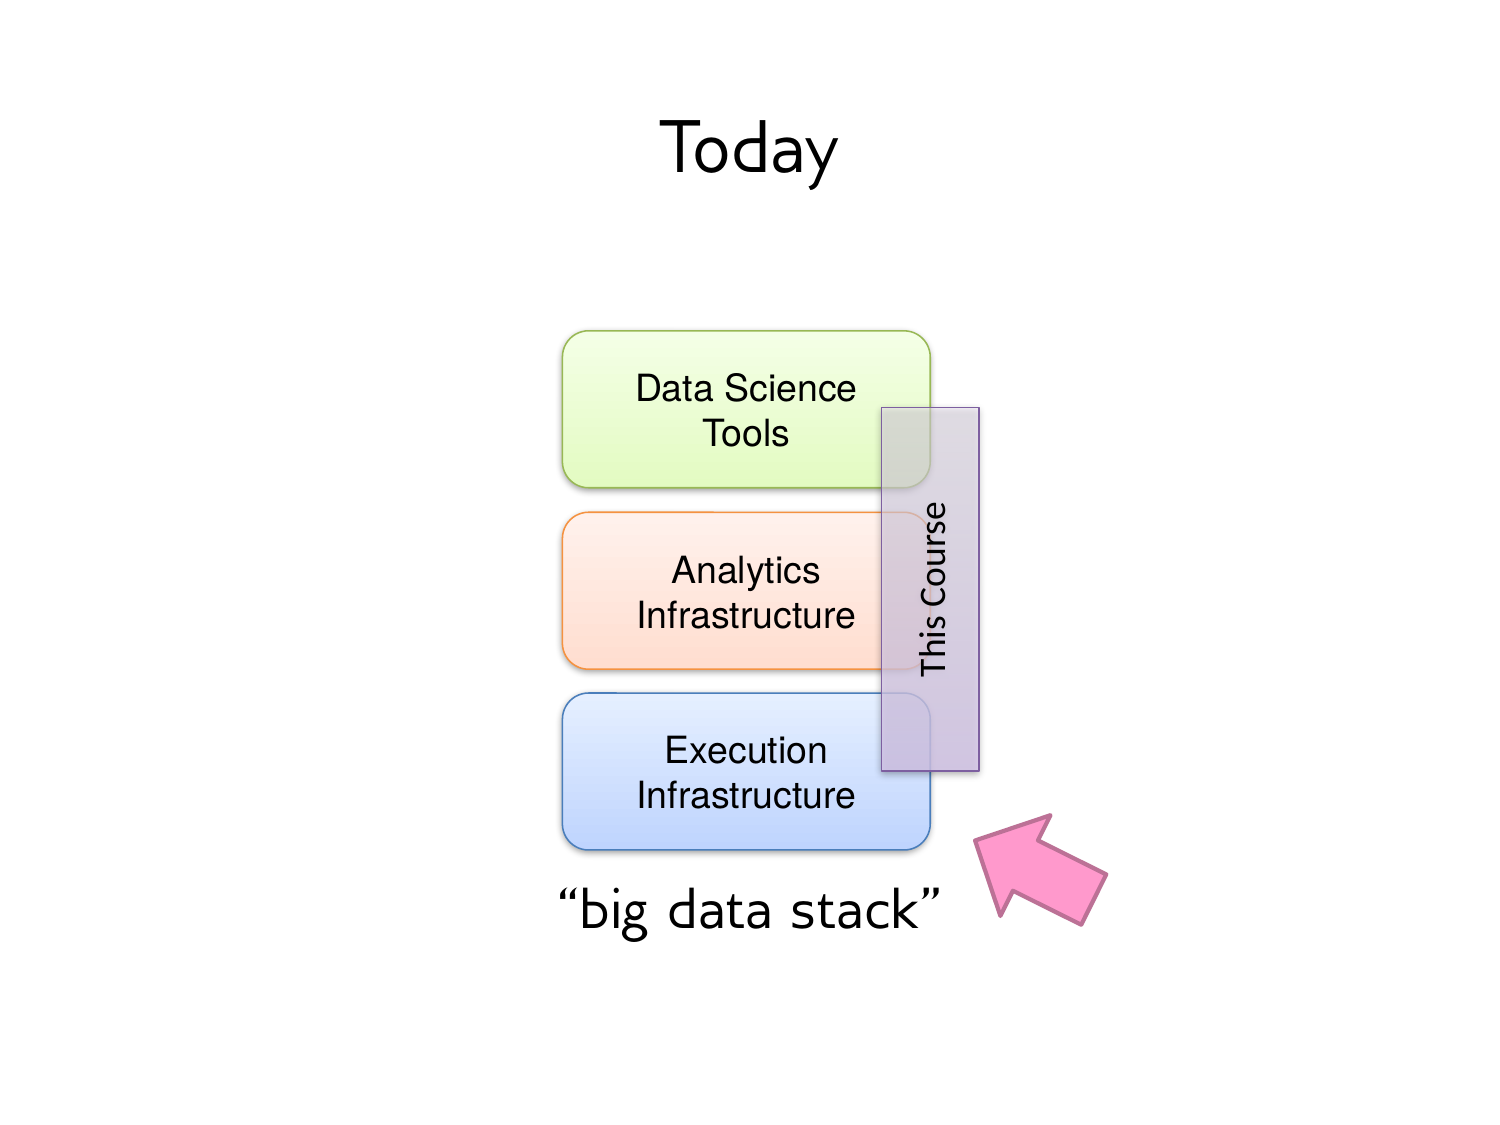

Today
Data Science
Tools
This Course
Analytics Infrastructure
Execution
Infrastructure

“big data stack”